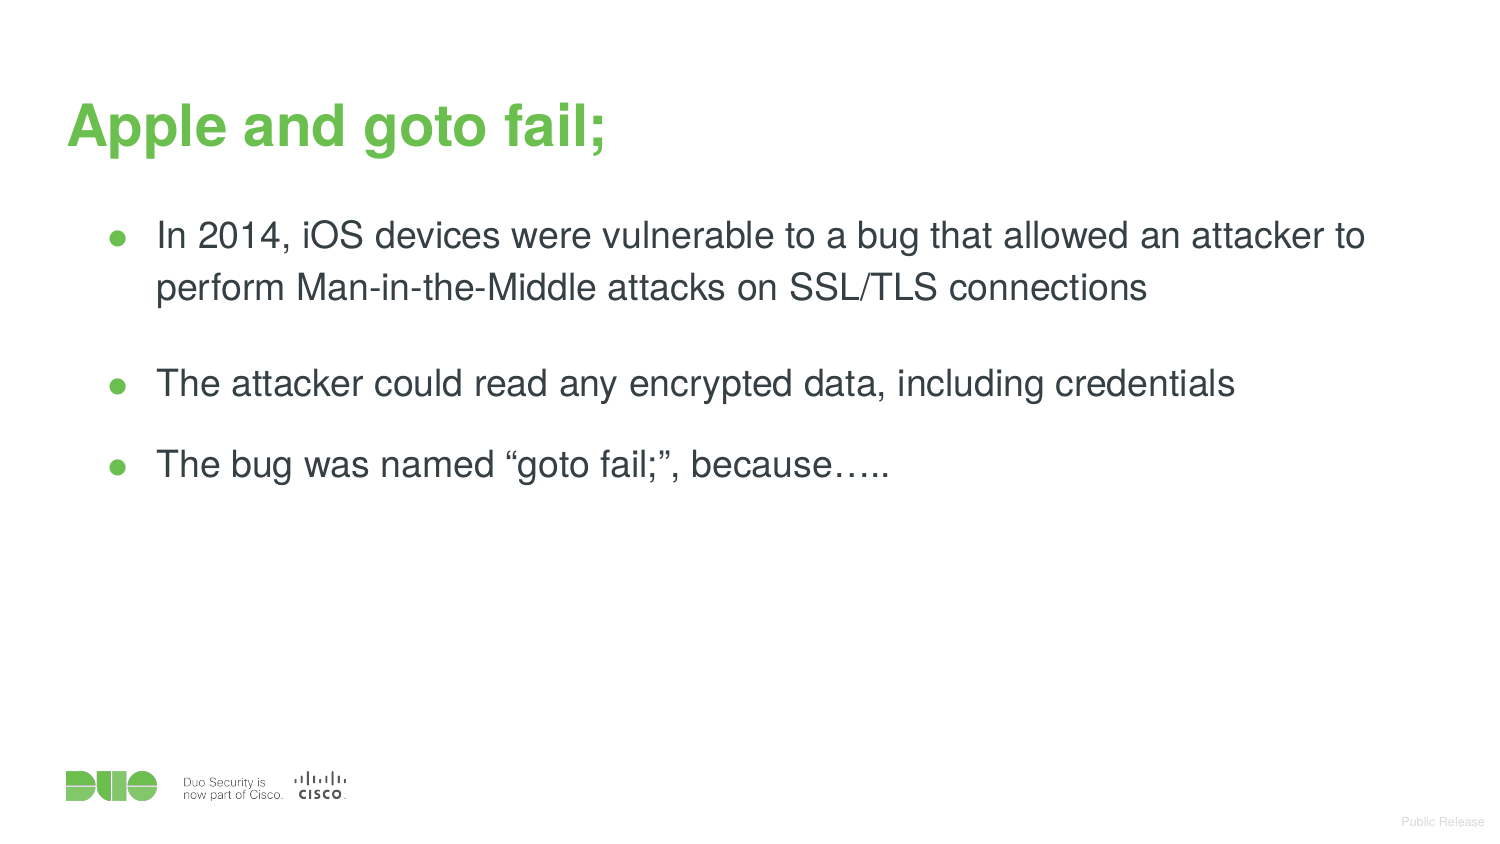

# Apple and goto fail;
In 2014, iOS devices were vulnerable to a bug that allowed an attacker to perform Man-in-the-Middle attacks on SSL/TLS connections
The attacker could read any encrypted data, including credentials
The bug was named “goto fail;”, because…..